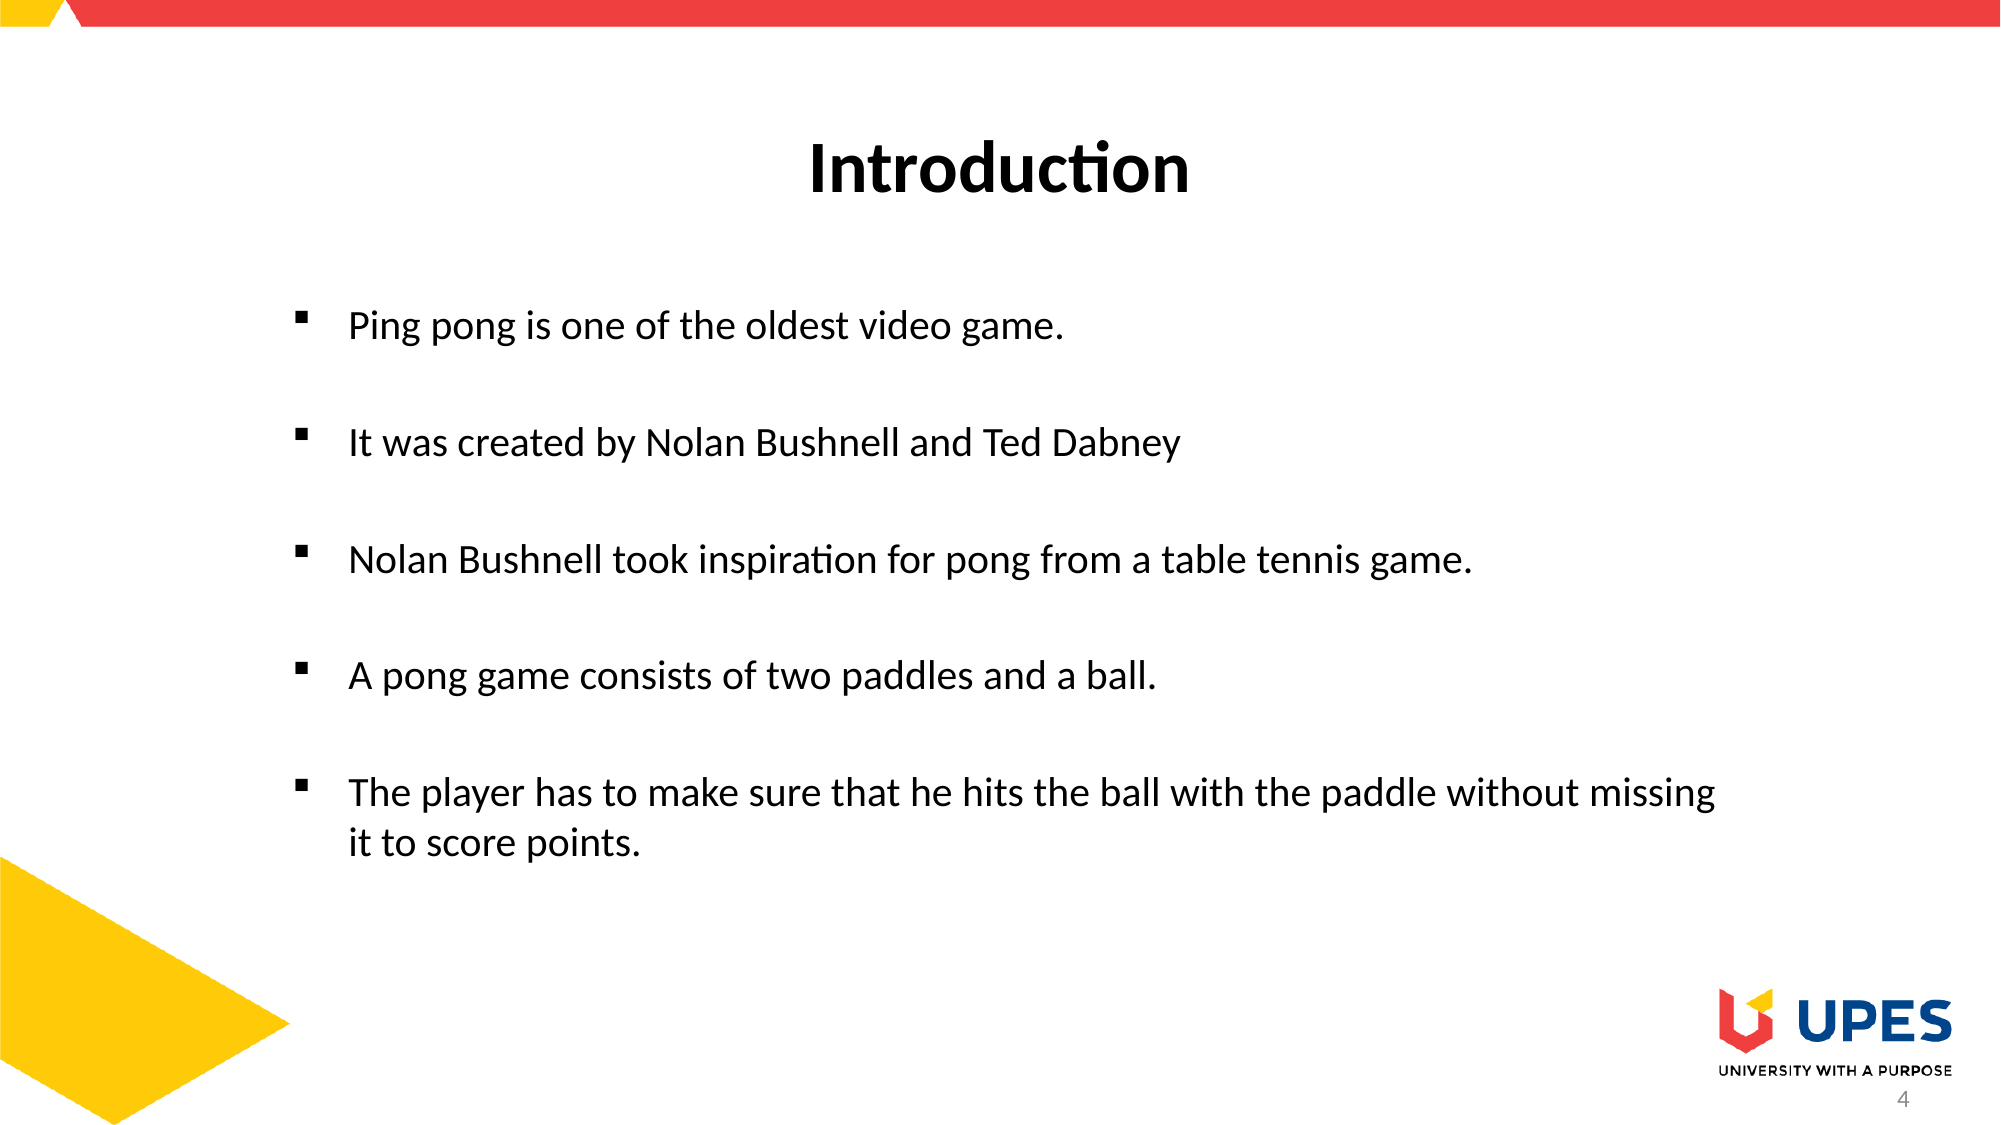

# Introduction
Ping pong is one of the oldest video game.

It was created by Nolan Bushnell and Ted Dabney

Nolan Bushnell took inspiration for pong from a table tennis game.

A pong game consists of two paddles and a ball.

The player has to make sure that he hits the ball with the paddle without missing it to score points.